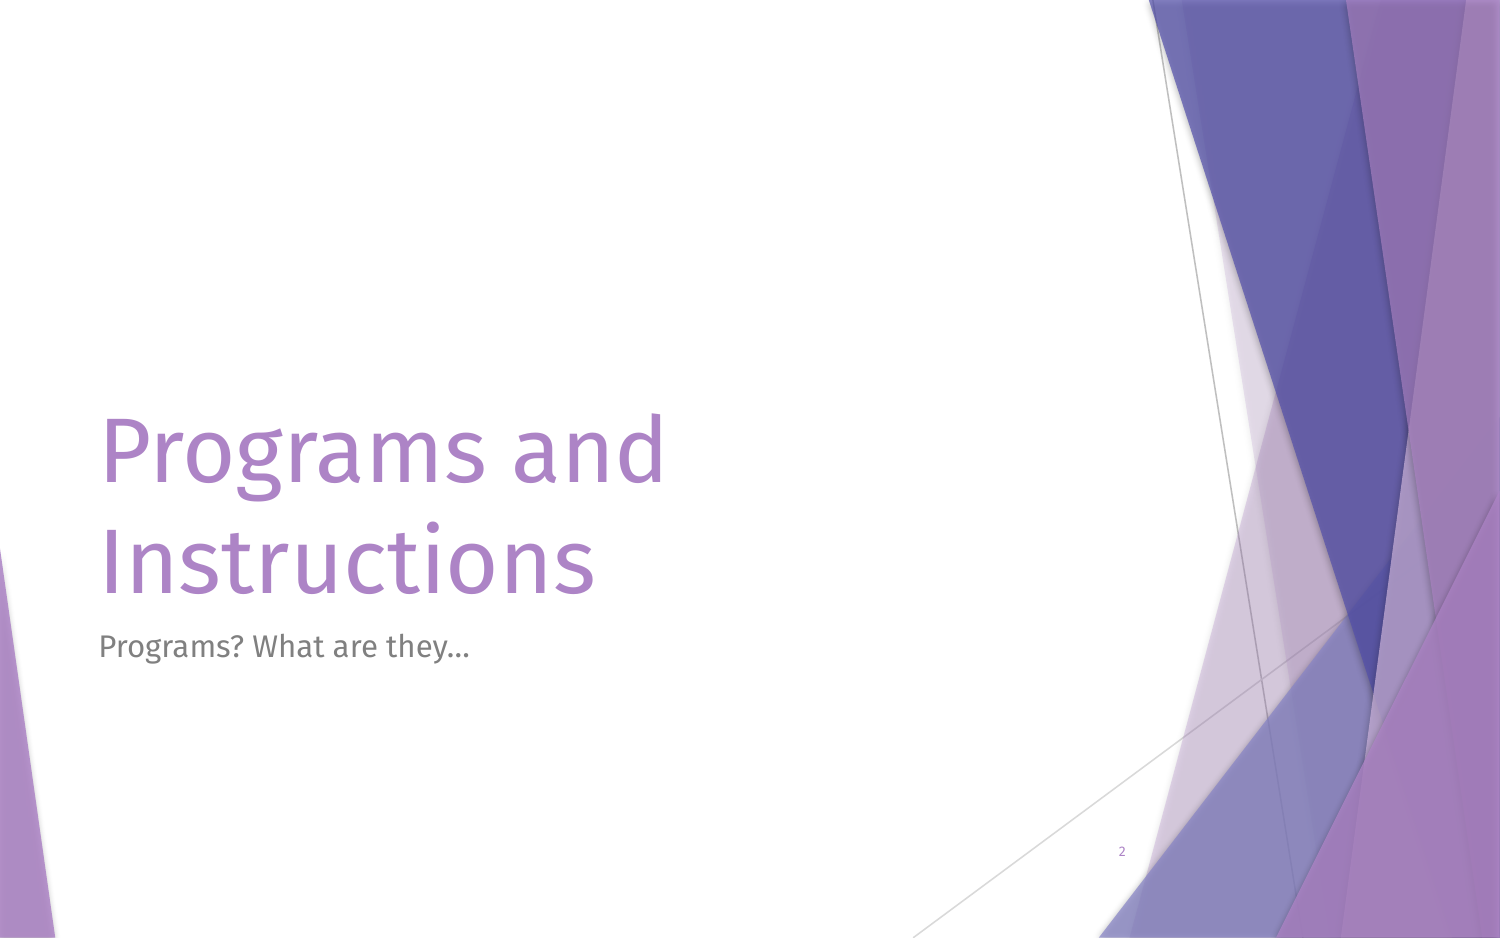

# Programs and Instructions
Programs? What are they…
2